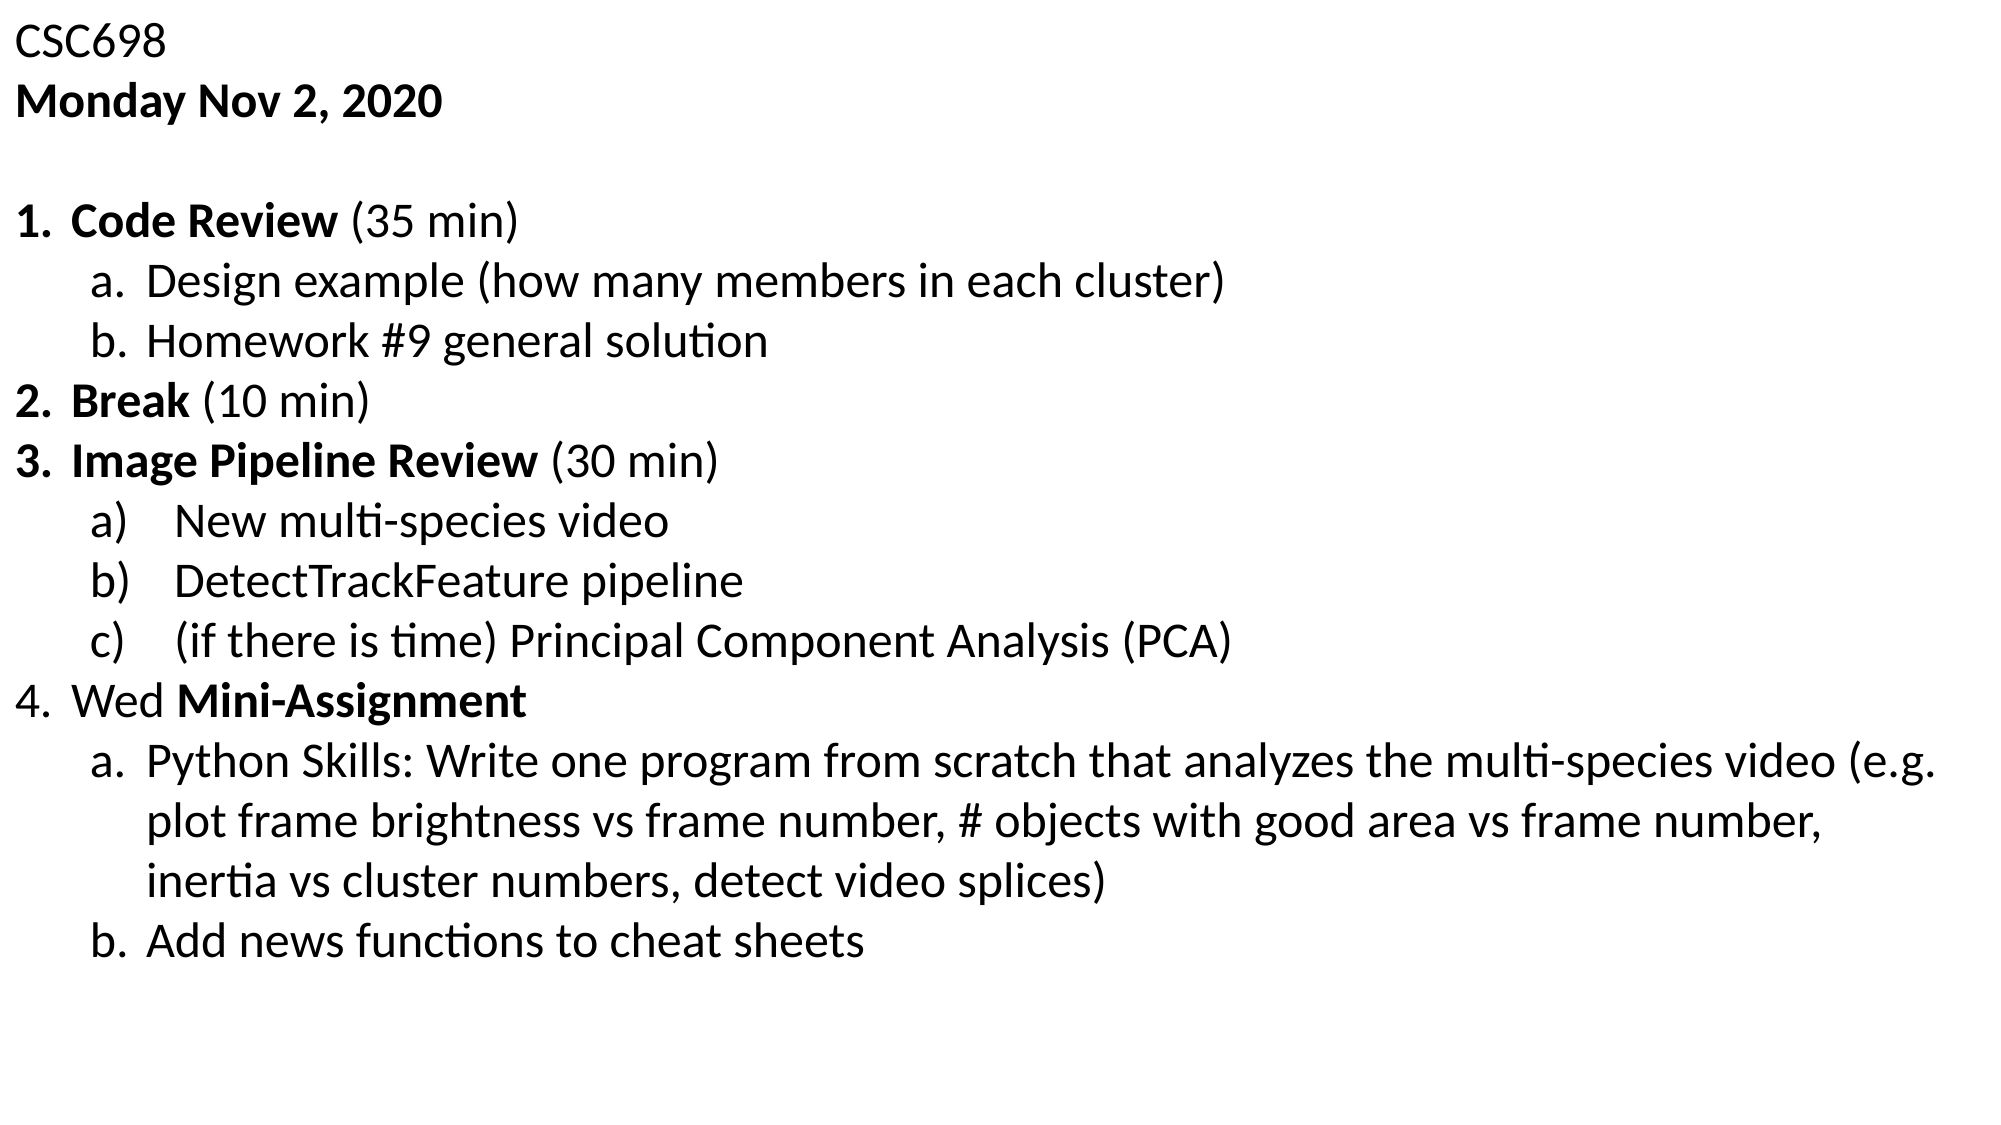

CSC698
Monday Nov 2, 2020

Code Review (35 min)
Design example (how many members in each cluster)
Homework #9 general solution
Break (10 min)
Image Pipeline Review (30 min)
New multi-species video
DetectTrackFeature pipeline
(if there is time) Principal Component Analysis (PCA)
Wed Mini-Assignment
Python Skills: Write one program from scratch that analyzes the multi-species video (e.g. plot frame brightness vs frame number, # objects with good area vs frame number, inertia vs cluster numbers, detect video splices)
Add news functions to cheat sheets